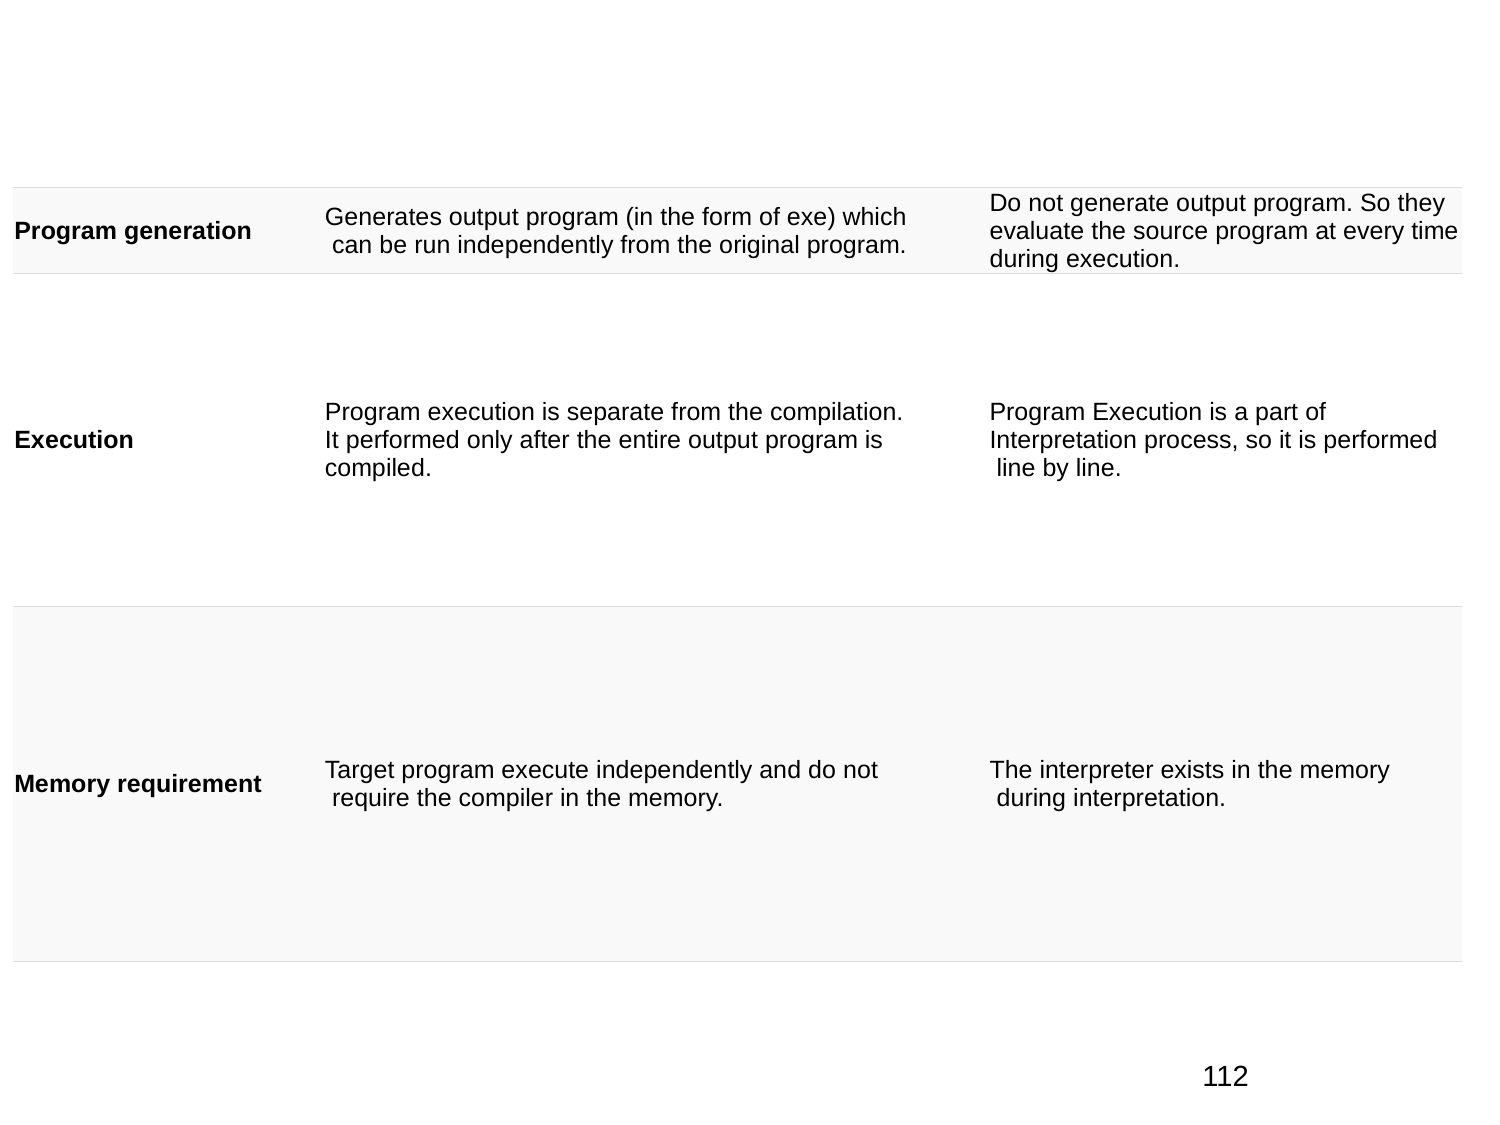

| Program generation | Generates output program (in the form of exe) which can be run independently from the original program. | Do not generate output program. So they evaluate the source program at every time during execution. |
| --- | --- | --- |
| Execution | Program execution is separate from the compilation. It performed only after the entire output program is compiled. | Program Execution is a part of Interpretation process, so it is performed line by line. |
| Memory requirement | Target program execute independently and do not require the compiler in the memory. | The interpreter exists in the memory during interpretation. |
112